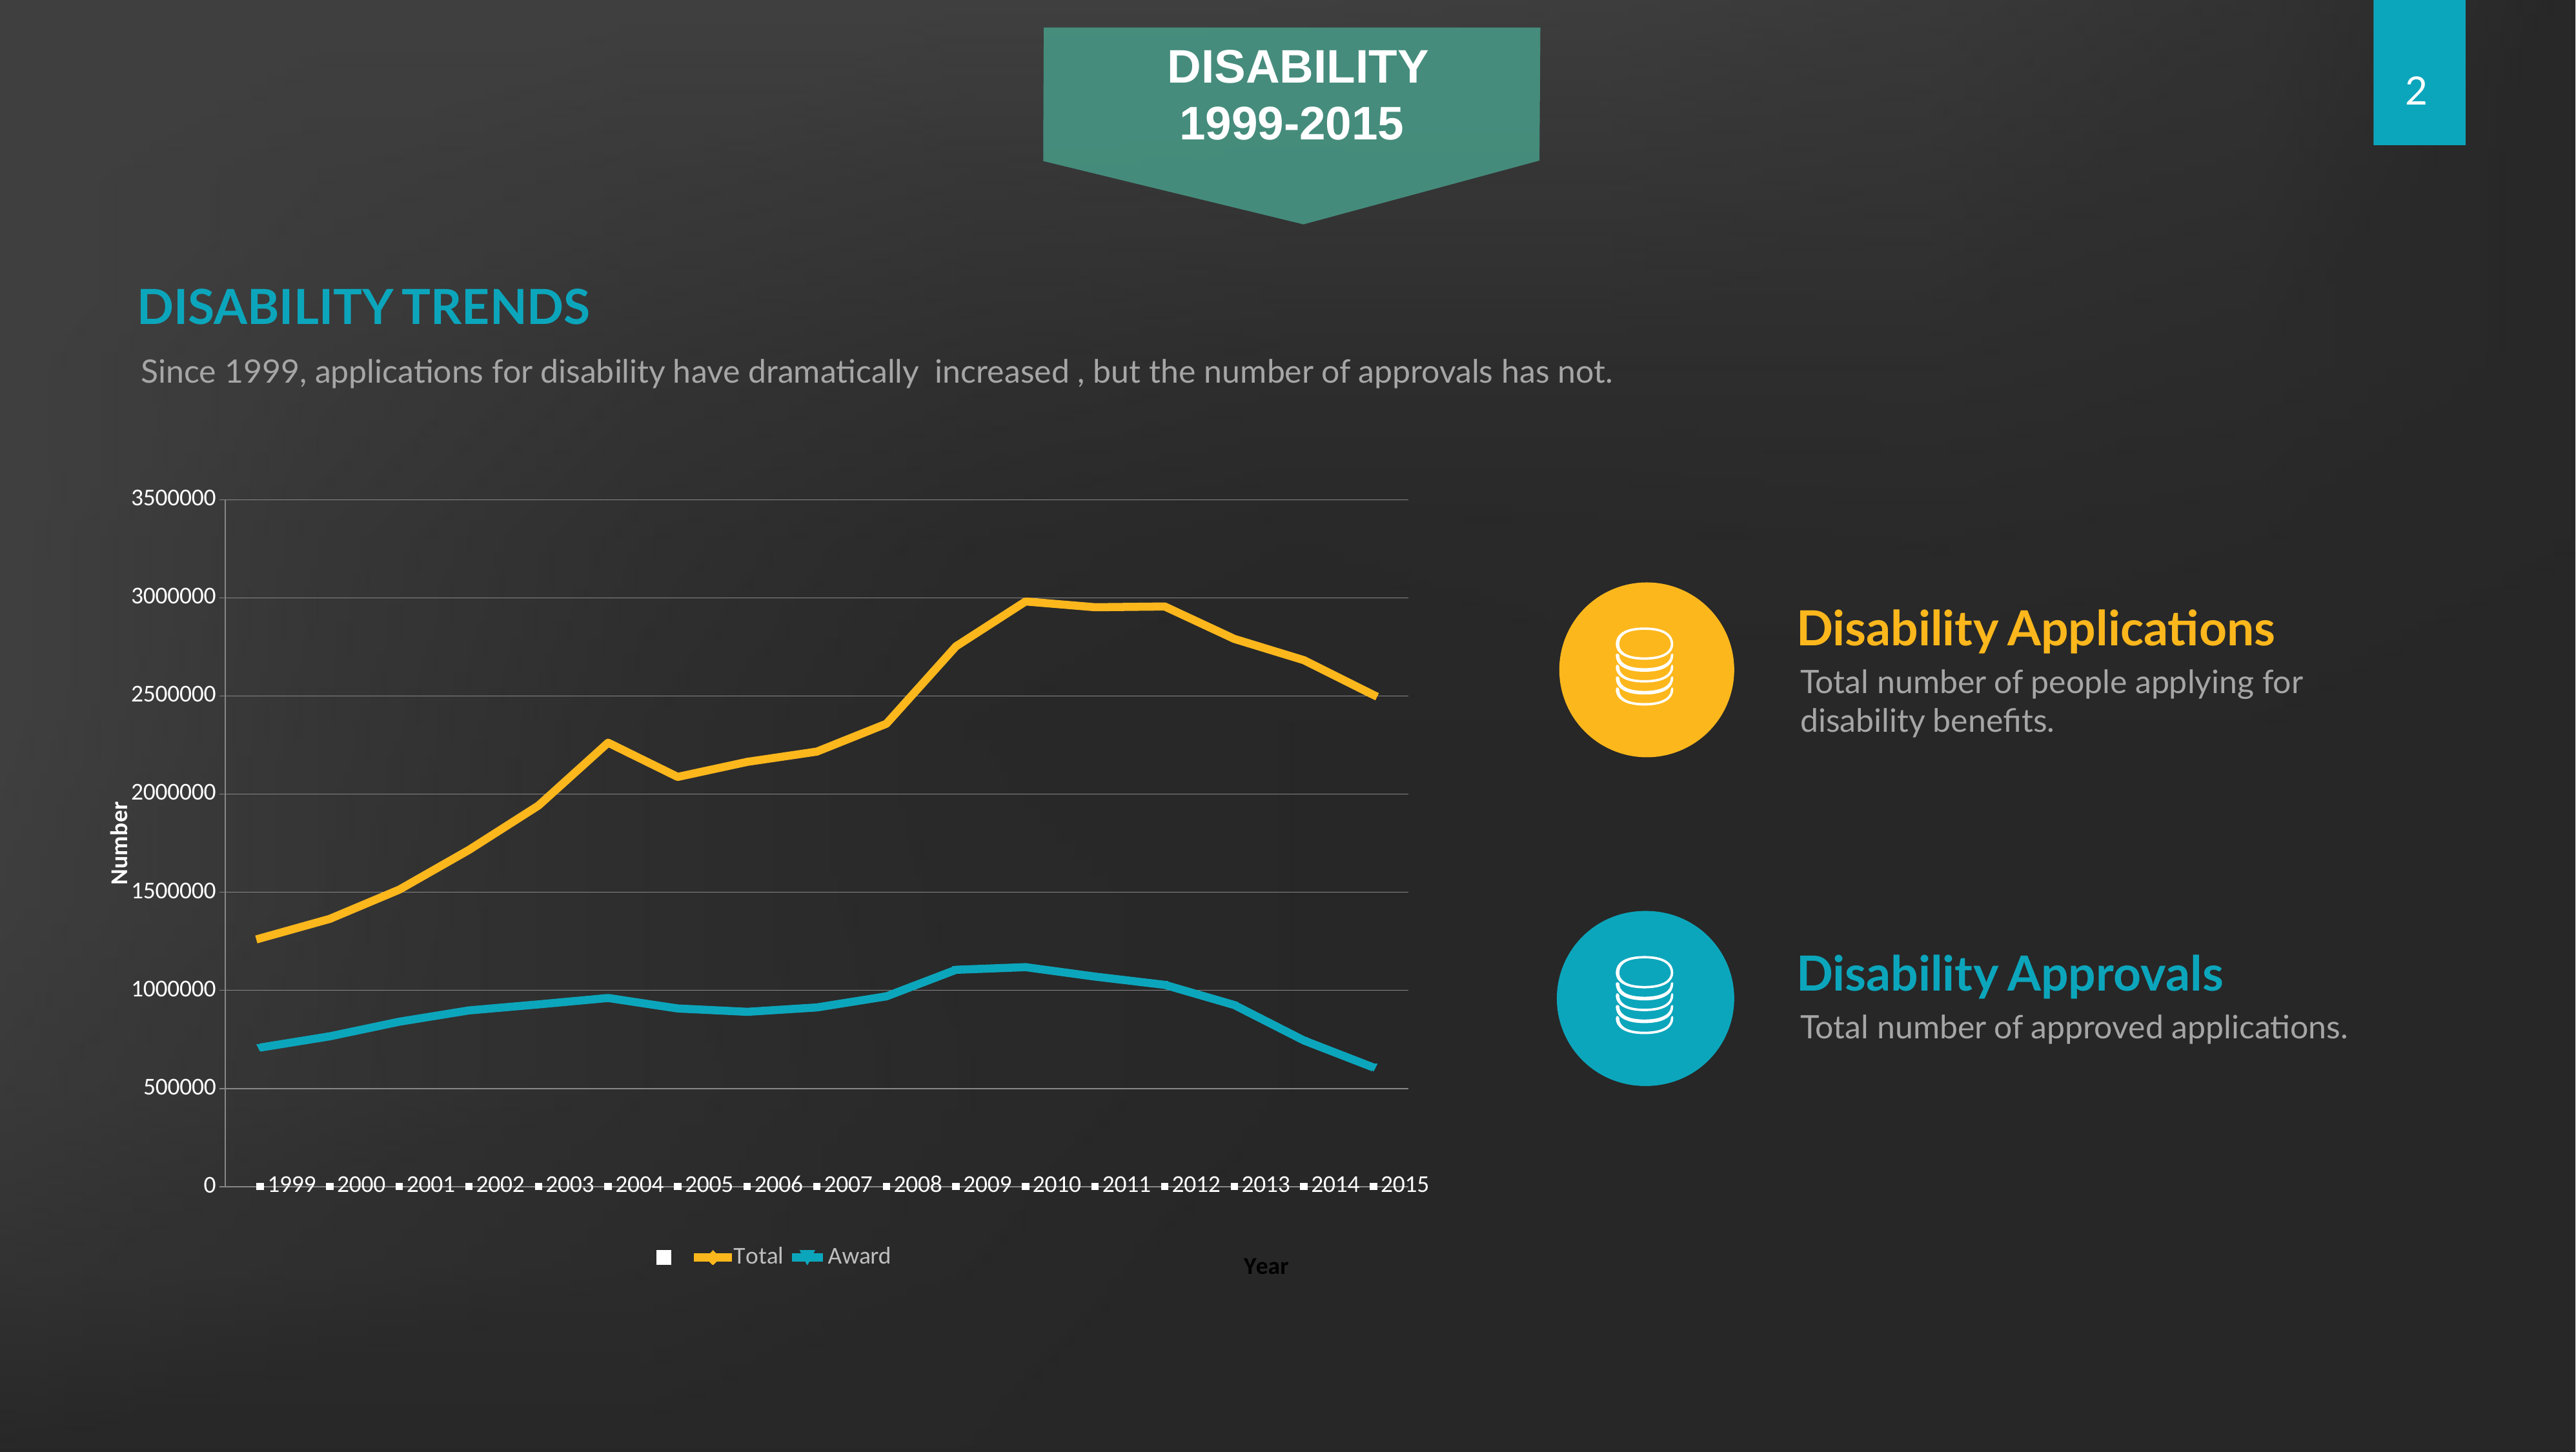

DISABILITY
1999-2015
DISABILITY TRENDS
Since 1999, applications for disability have dramatically  increased , but the number of approvals has not.

### Chart

| Category |   | Total | Award |
|---|---|---|---|

Disability Applications
Total number of people applying for
disability benefits.

Disability Approvals
Total number of approved applications.